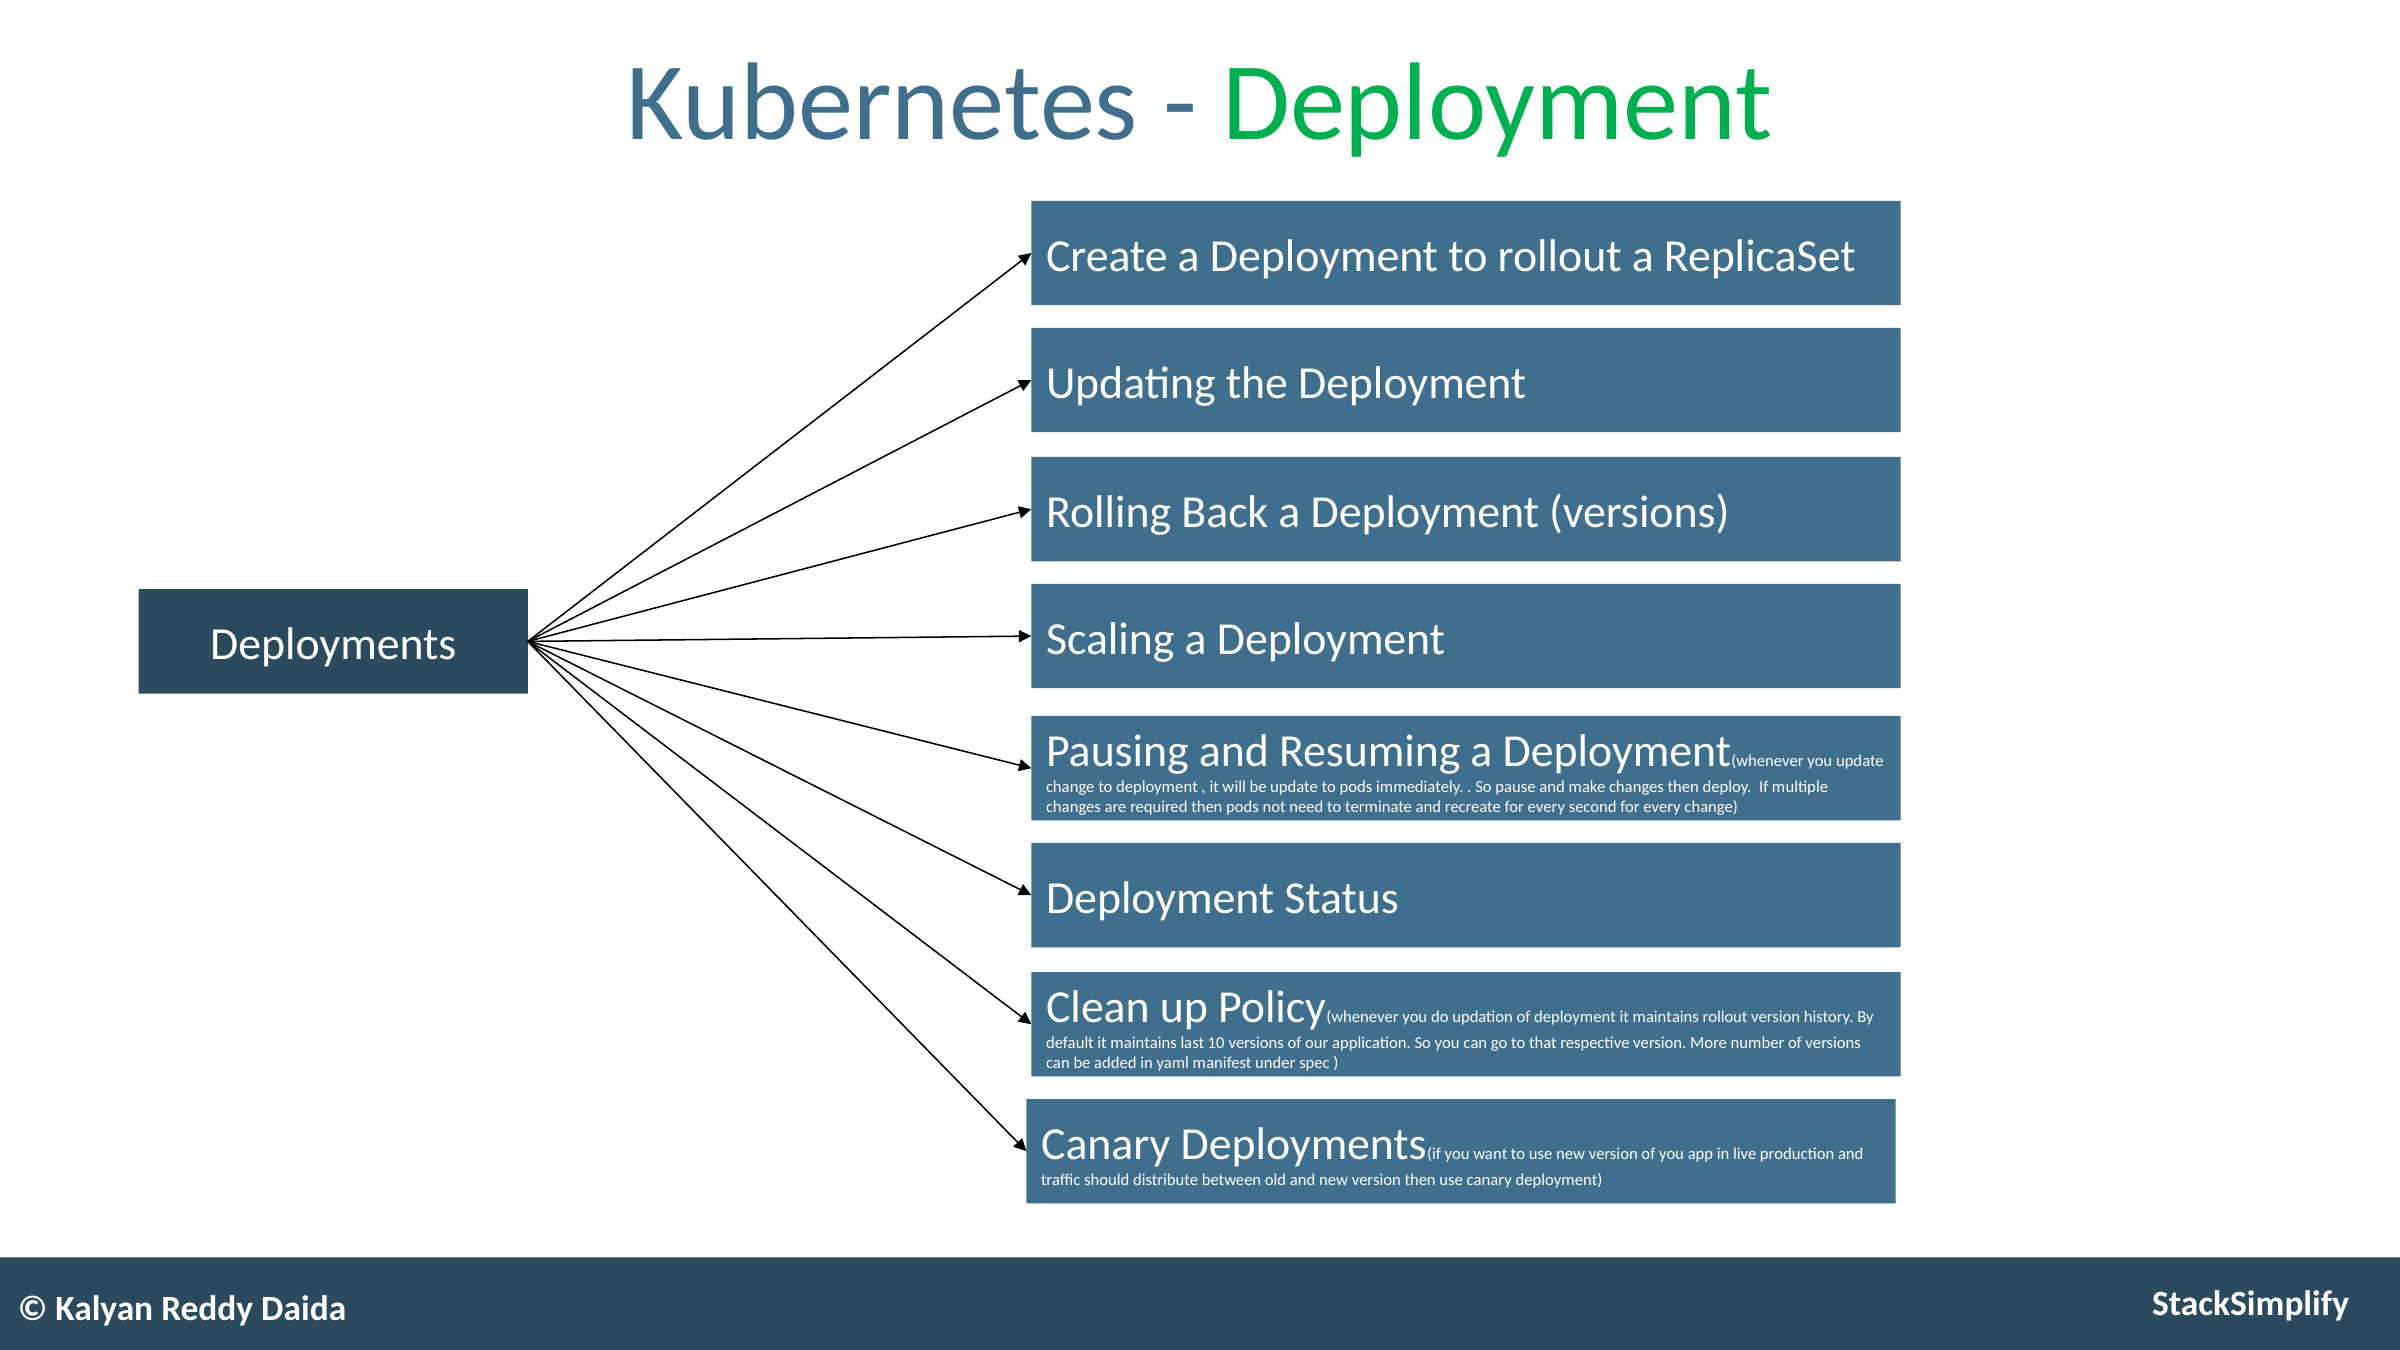

# Kubernetes - Deployment
Create a Deployment to rollout a ReplicaSet
Updating the Deployment
Rolling Back a Deployment (versions)
Scaling a Deployment
Deployments
Pausing and Resuming a Deployment(whenever you update change to deployment , it will be update to pods immediately. . So pause and make changes then deploy.  If multiple changes are required then pods not need to terminate and recreate for every second for every change)
Deployment Status
Clean up Policy(whenever you do updation of deployment it maintains rollout version history. By default it maintains last 10 versions of our application. So you can go to that respective version. More number of versions can be added in yaml manifest under spec )
Canary Deployments(if you want to use new version of you app in live production and traffic should distribute between old and new version then use canary deployment)
© Kalyan Reddy Daida